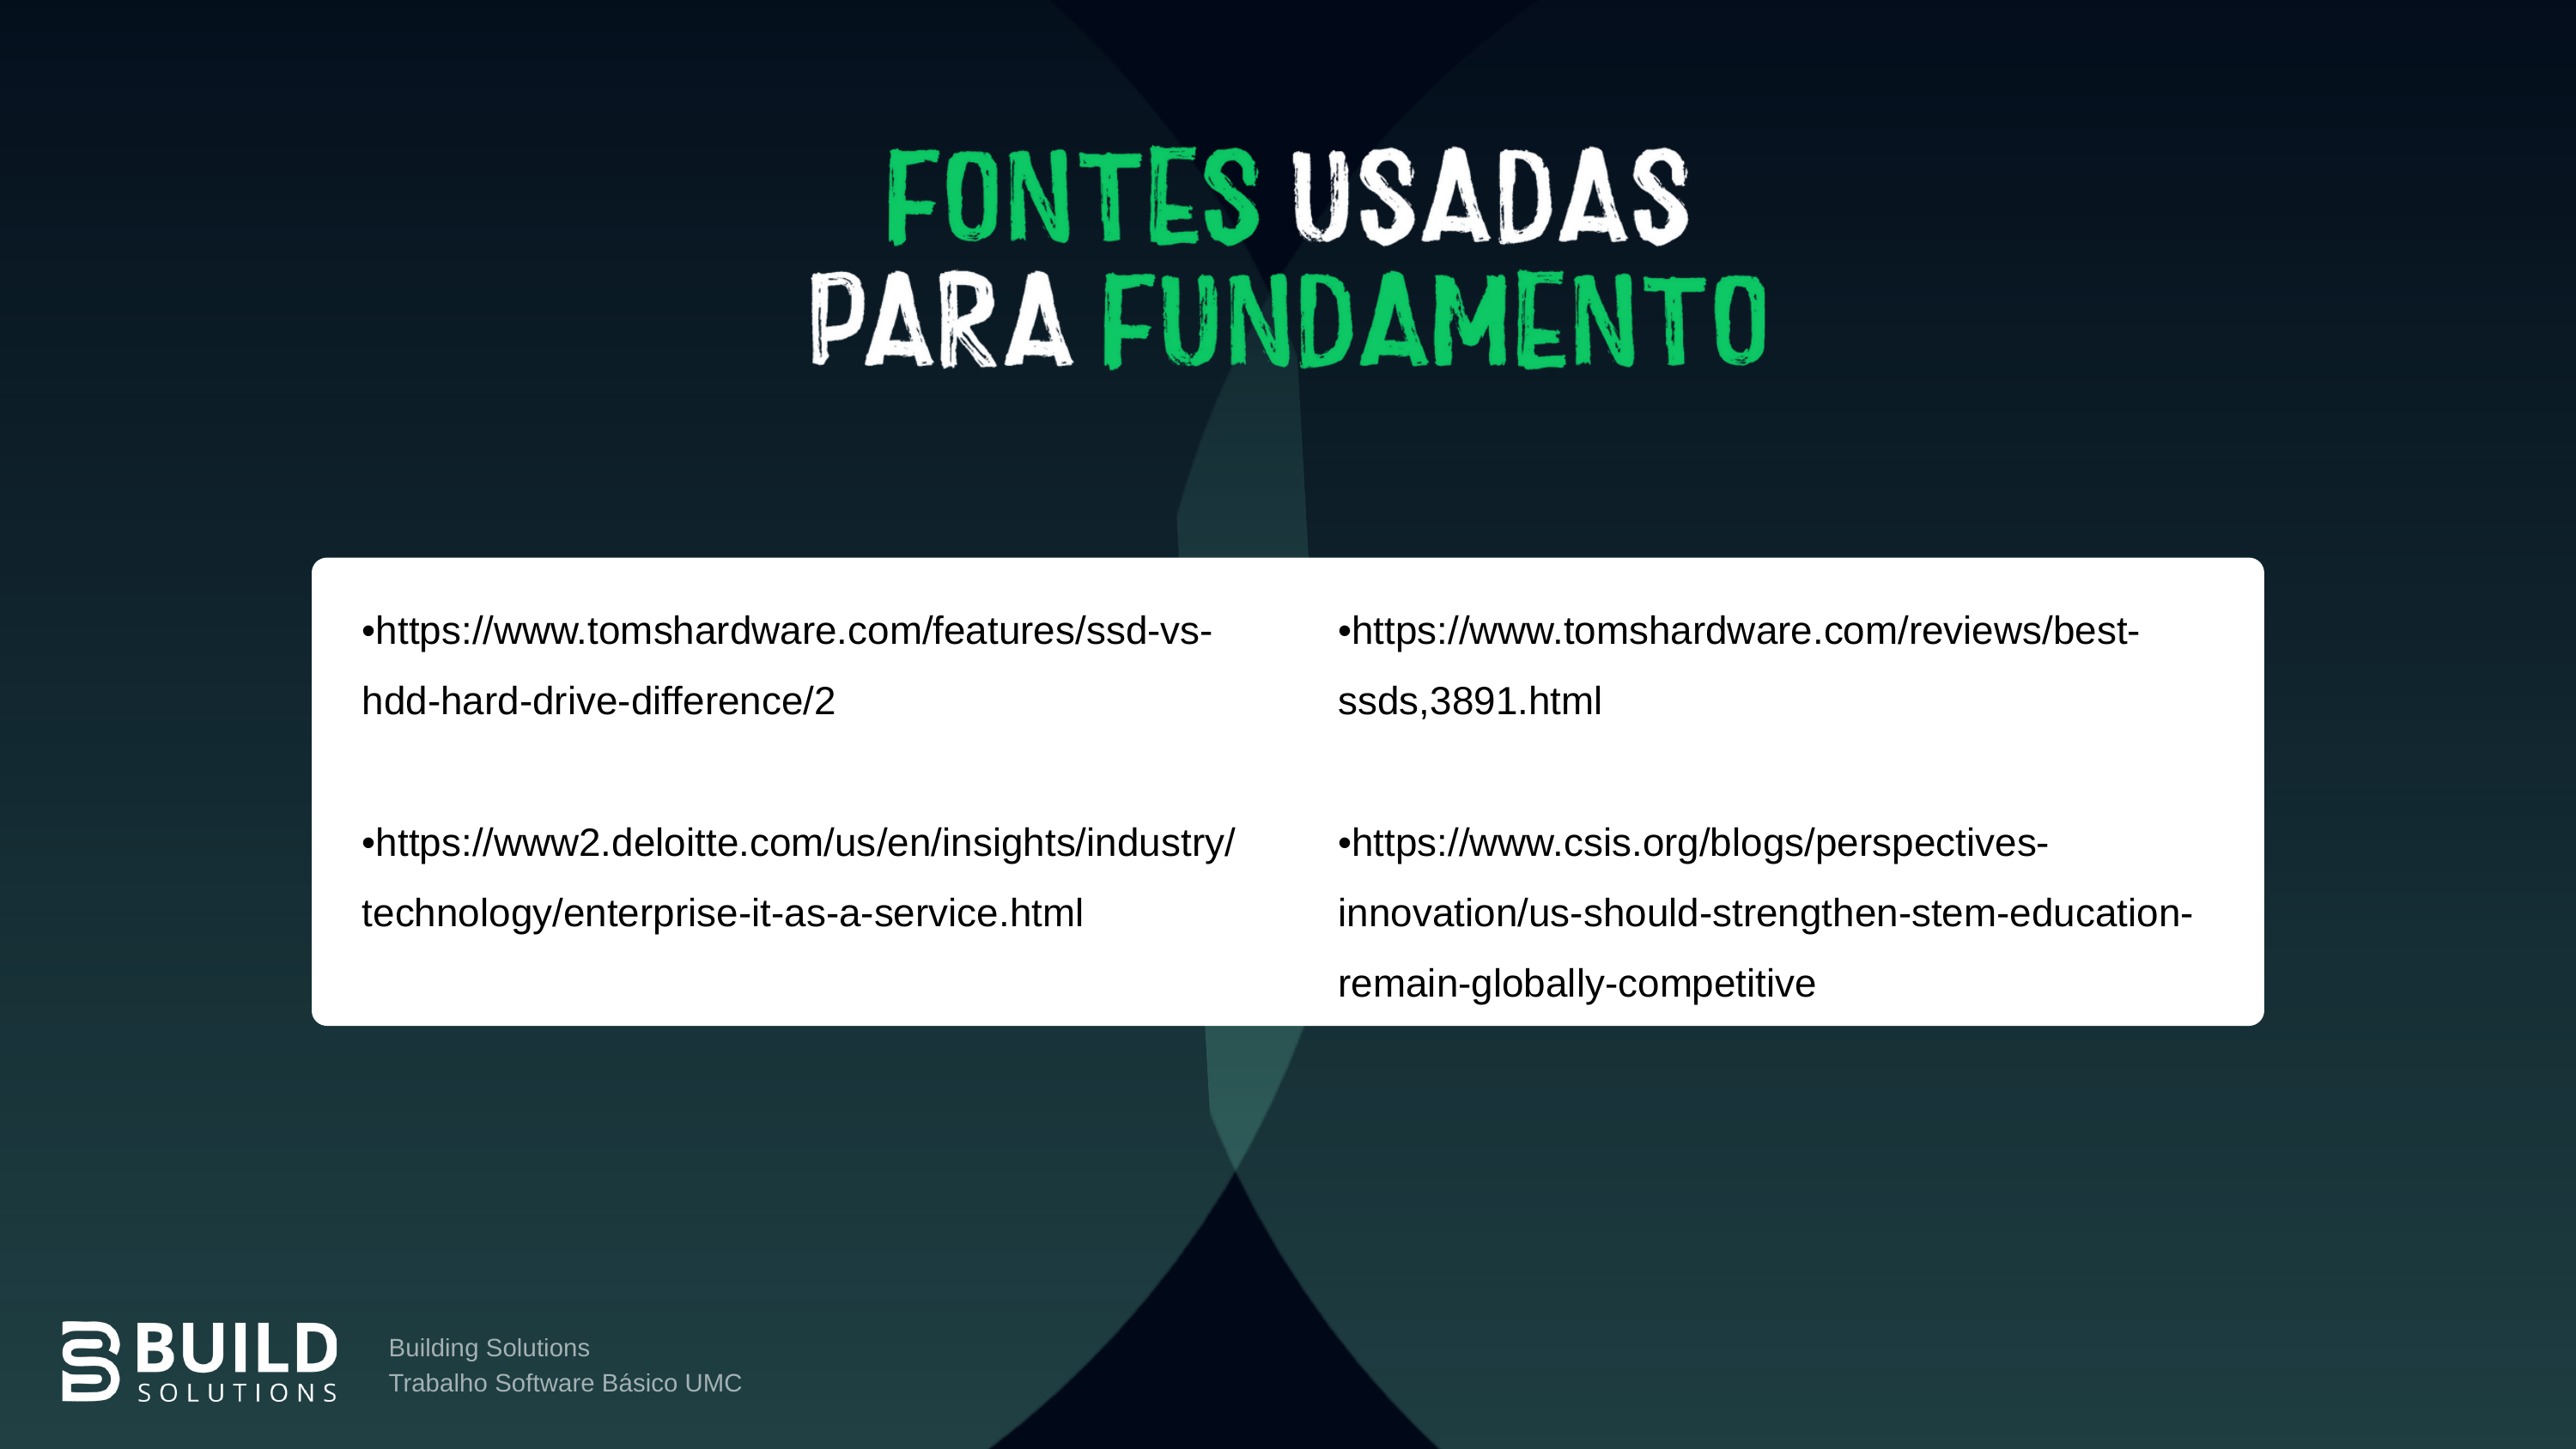

•https://www.tomshardware.com/features/ssd-vs-hdd-hard-drive-difference/2

•https://www2.deloitte.com/us/en/insights/industry/technology/enterprise-it-as-a-service.html
•https://www.tomshardware.com/reviews/best-ssds,3891.html

•https://www.csis.org/blogs/perspectives-innovation/us-should-strengthen-stem-education-remain-globally-competitive

Building Solutions
Trabalho Software Básico UMC